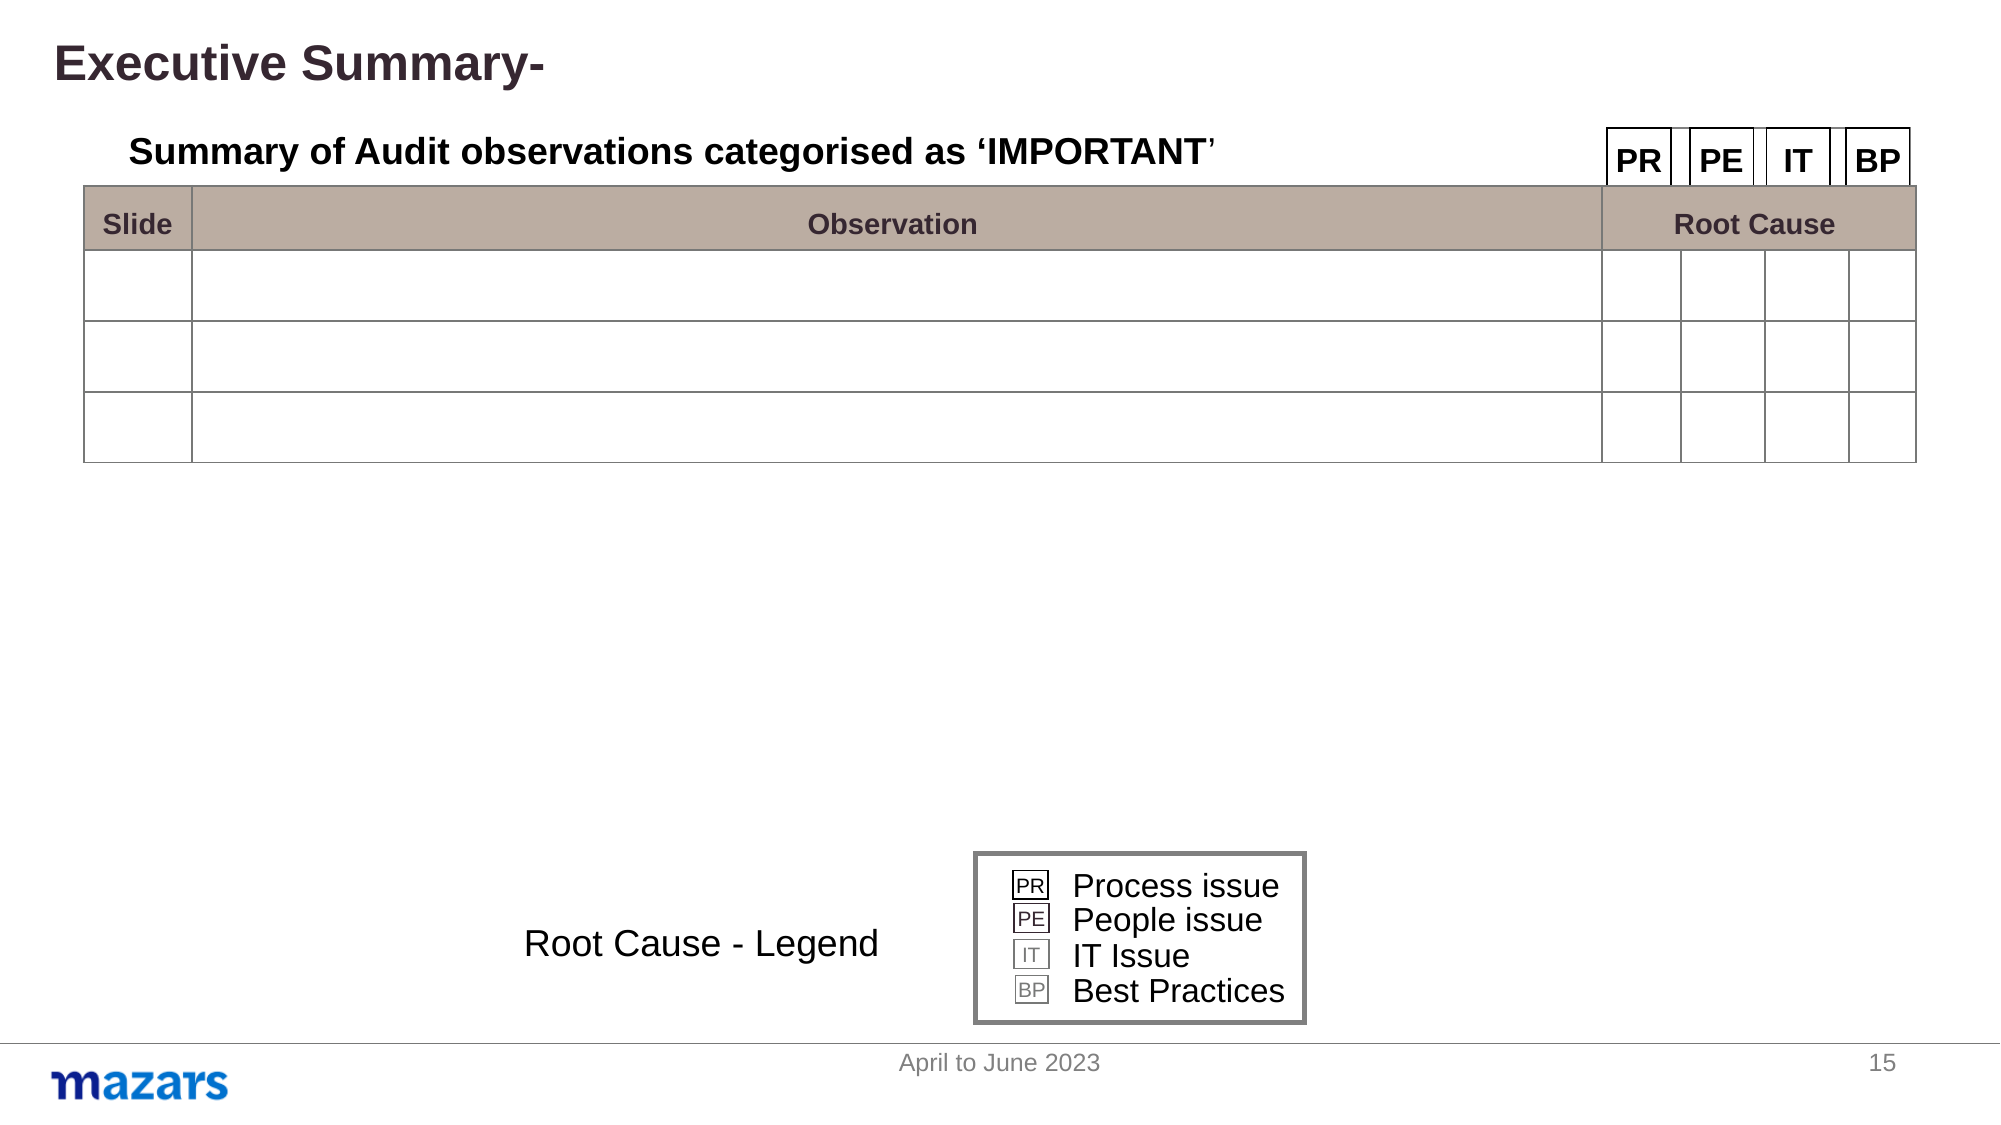

Executive Summary-
Summary of Audit observations categorised as ‘IMPORTANT’

PR
PE
IT
BP
| Slide | Observation | Root Cause |  |  |  |
| --- | --- | --- | --- | --- | --- |
|  |  |  |  |  |  |
|  |  |  |  |  |  |
|  |  |  |  |  |  |

Process issue
PR
People issue
IT Issue
Best Practices
PE
Root Cause - Legend
IT
BP
April to June 2023
15